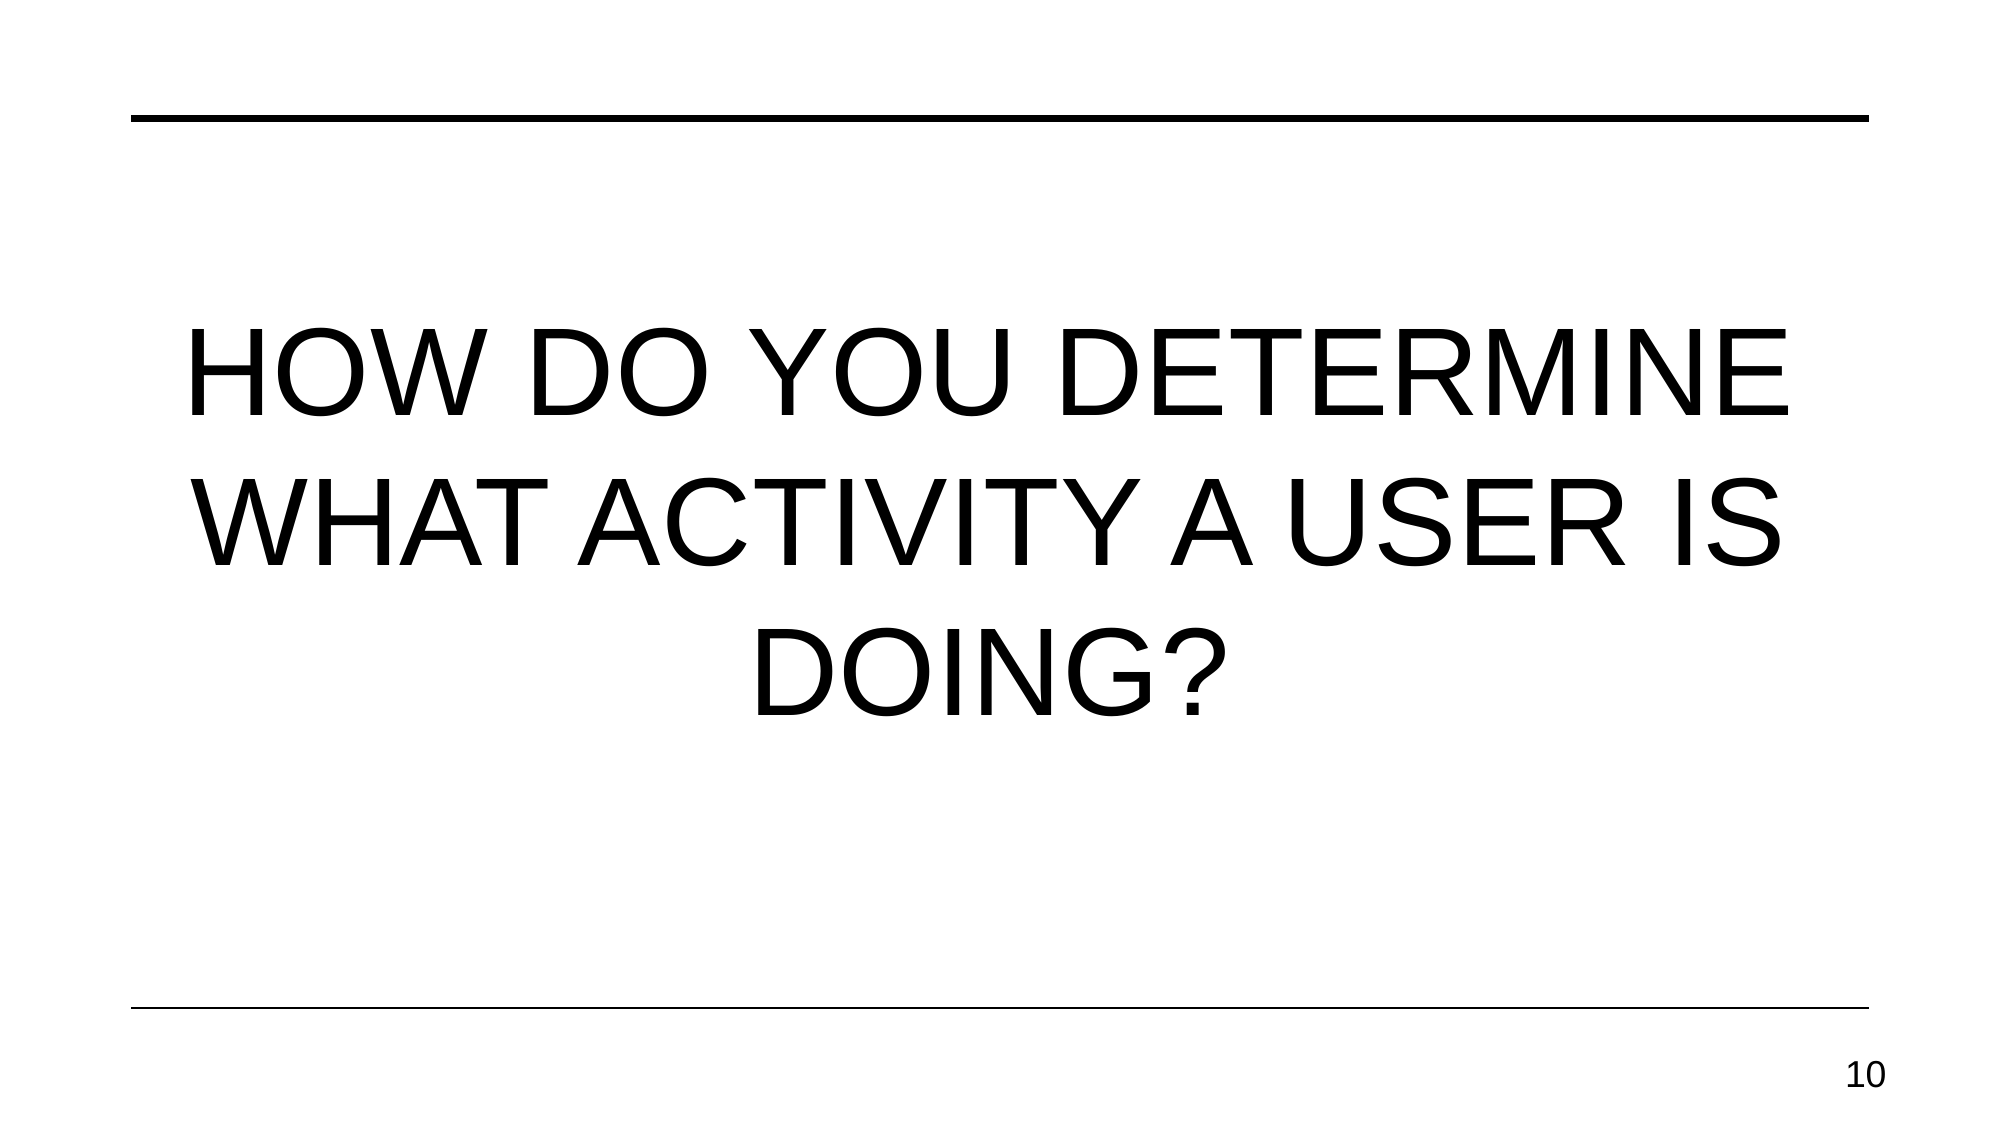

# How do you determine what activity a user is doing?
10